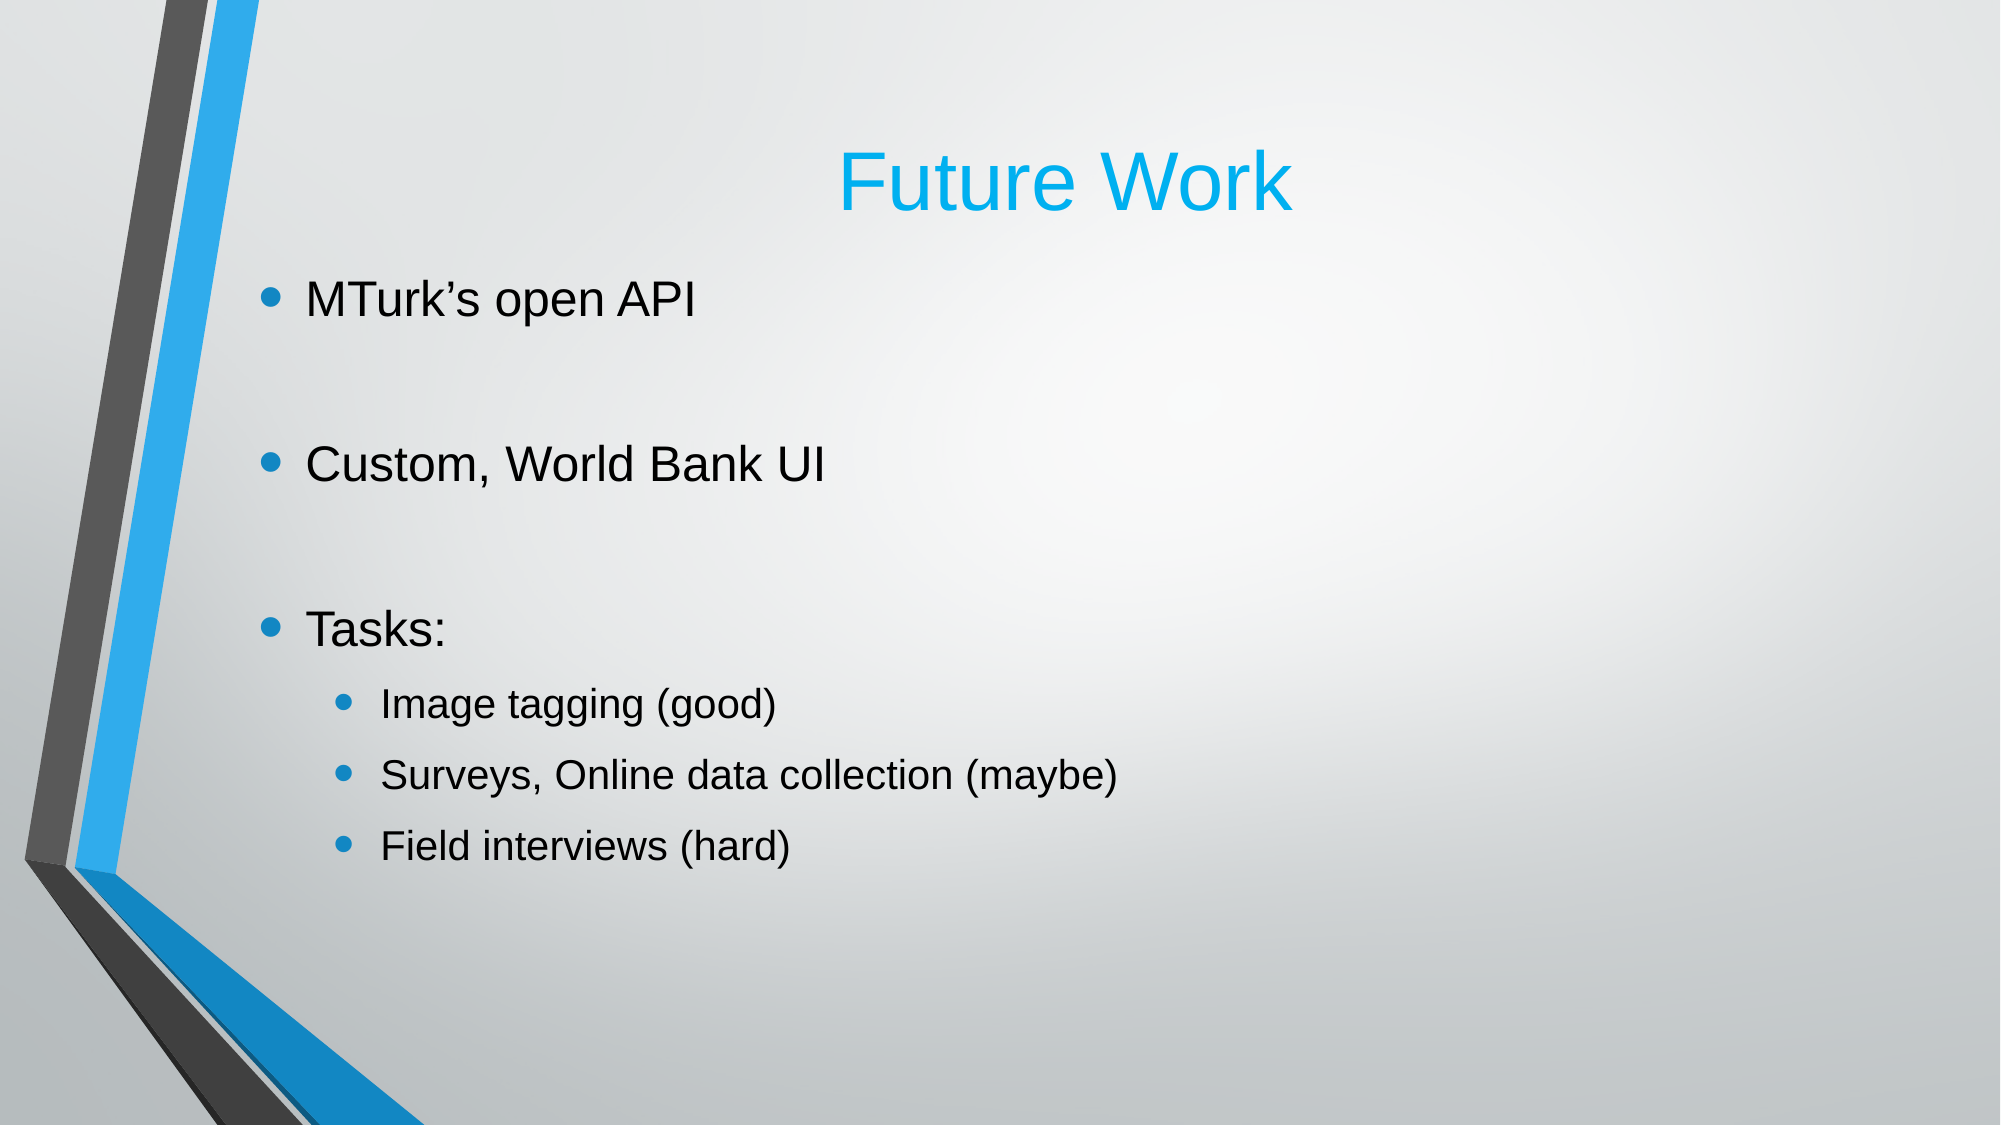

# Future Work
MTurk’s open API

Custom, World Bank UI

Tasks:
Image tagging (good)
Surveys, Online data collection (maybe)
Field interviews (hard)